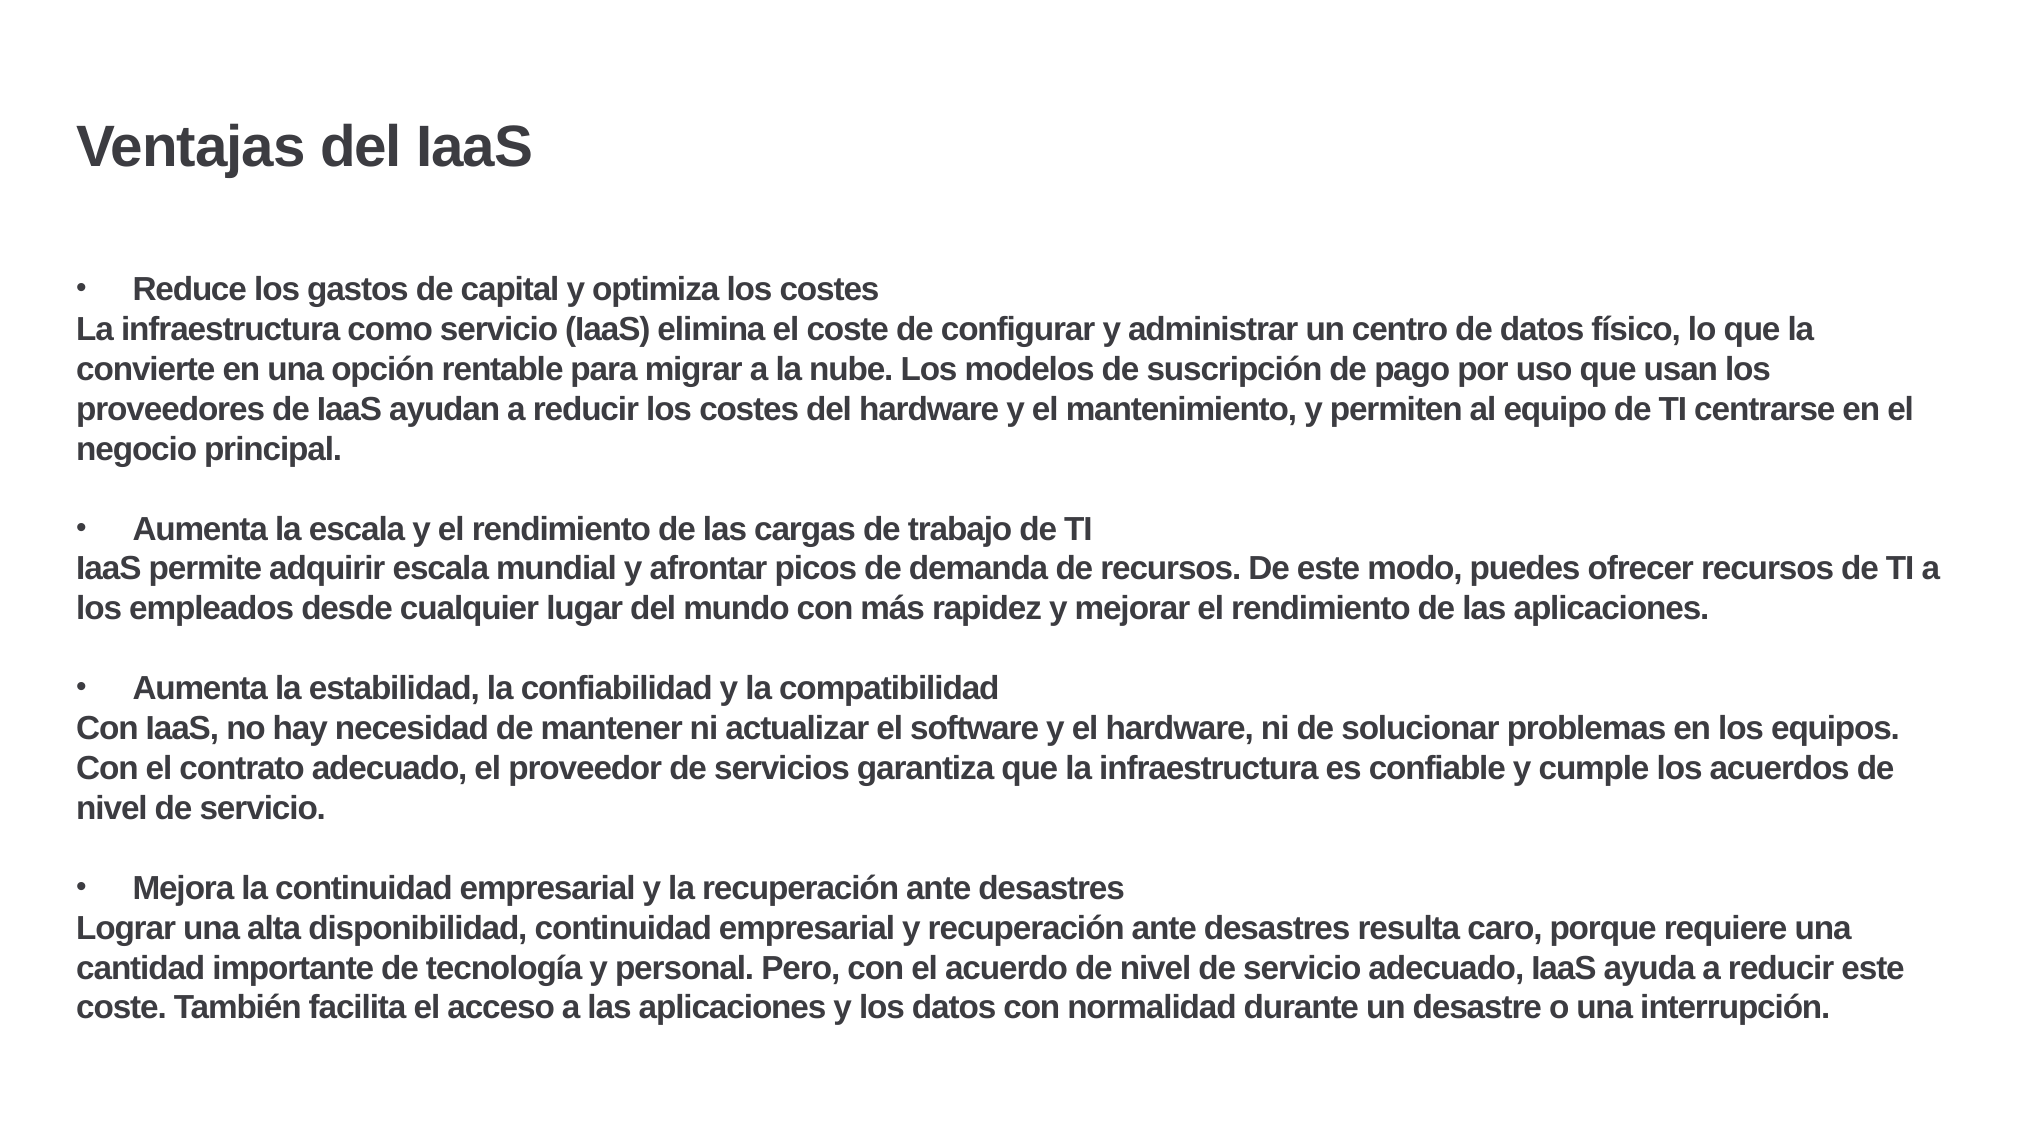

# Ventajas del IaaS
Reduce los gastos de capital y optimiza los costes
La infraestructura como servicio (IaaS) elimina el coste de configurar y administrar un centro de datos físico, lo que la convierte en una opción rentable para migrar a la nube. Los modelos de suscripción de pago por uso que usan los proveedores de IaaS ayudan a reducir los costes del hardware y el mantenimiento, y permiten al equipo de TI centrarse en el negocio principal.

Aumenta la escala y el rendimiento de las cargas de trabajo de TI
IaaS permite adquirir escala mundial y afrontar picos de demanda de recursos. De este modo, puedes ofrecer recursos de TI a los empleados desde cualquier lugar del mundo con más rapidez y mejorar el rendimiento de las aplicaciones.

Aumenta la estabilidad, la confiabilidad y la compatibilidad
Con IaaS, no hay necesidad de mantener ni actualizar el software y el hardware, ni de solucionar problemas en los equipos. Con el contrato adecuado, el proveedor de servicios garantiza que la infraestructura es confiable y cumple los acuerdos de nivel de servicio.

Mejora la continuidad empresarial y la recuperación ante desastres
Lograr una alta disponibilidad, continuidad empresarial y recuperación ante desastres resulta caro, porque requiere una cantidad importante de tecnología y personal. Pero, con el acuerdo de nivel de servicio adecuado, IaaS ayuda a reducir este coste. También facilita el acceso a las aplicaciones y los datos con normalidad durante un desastre o una interrupción.